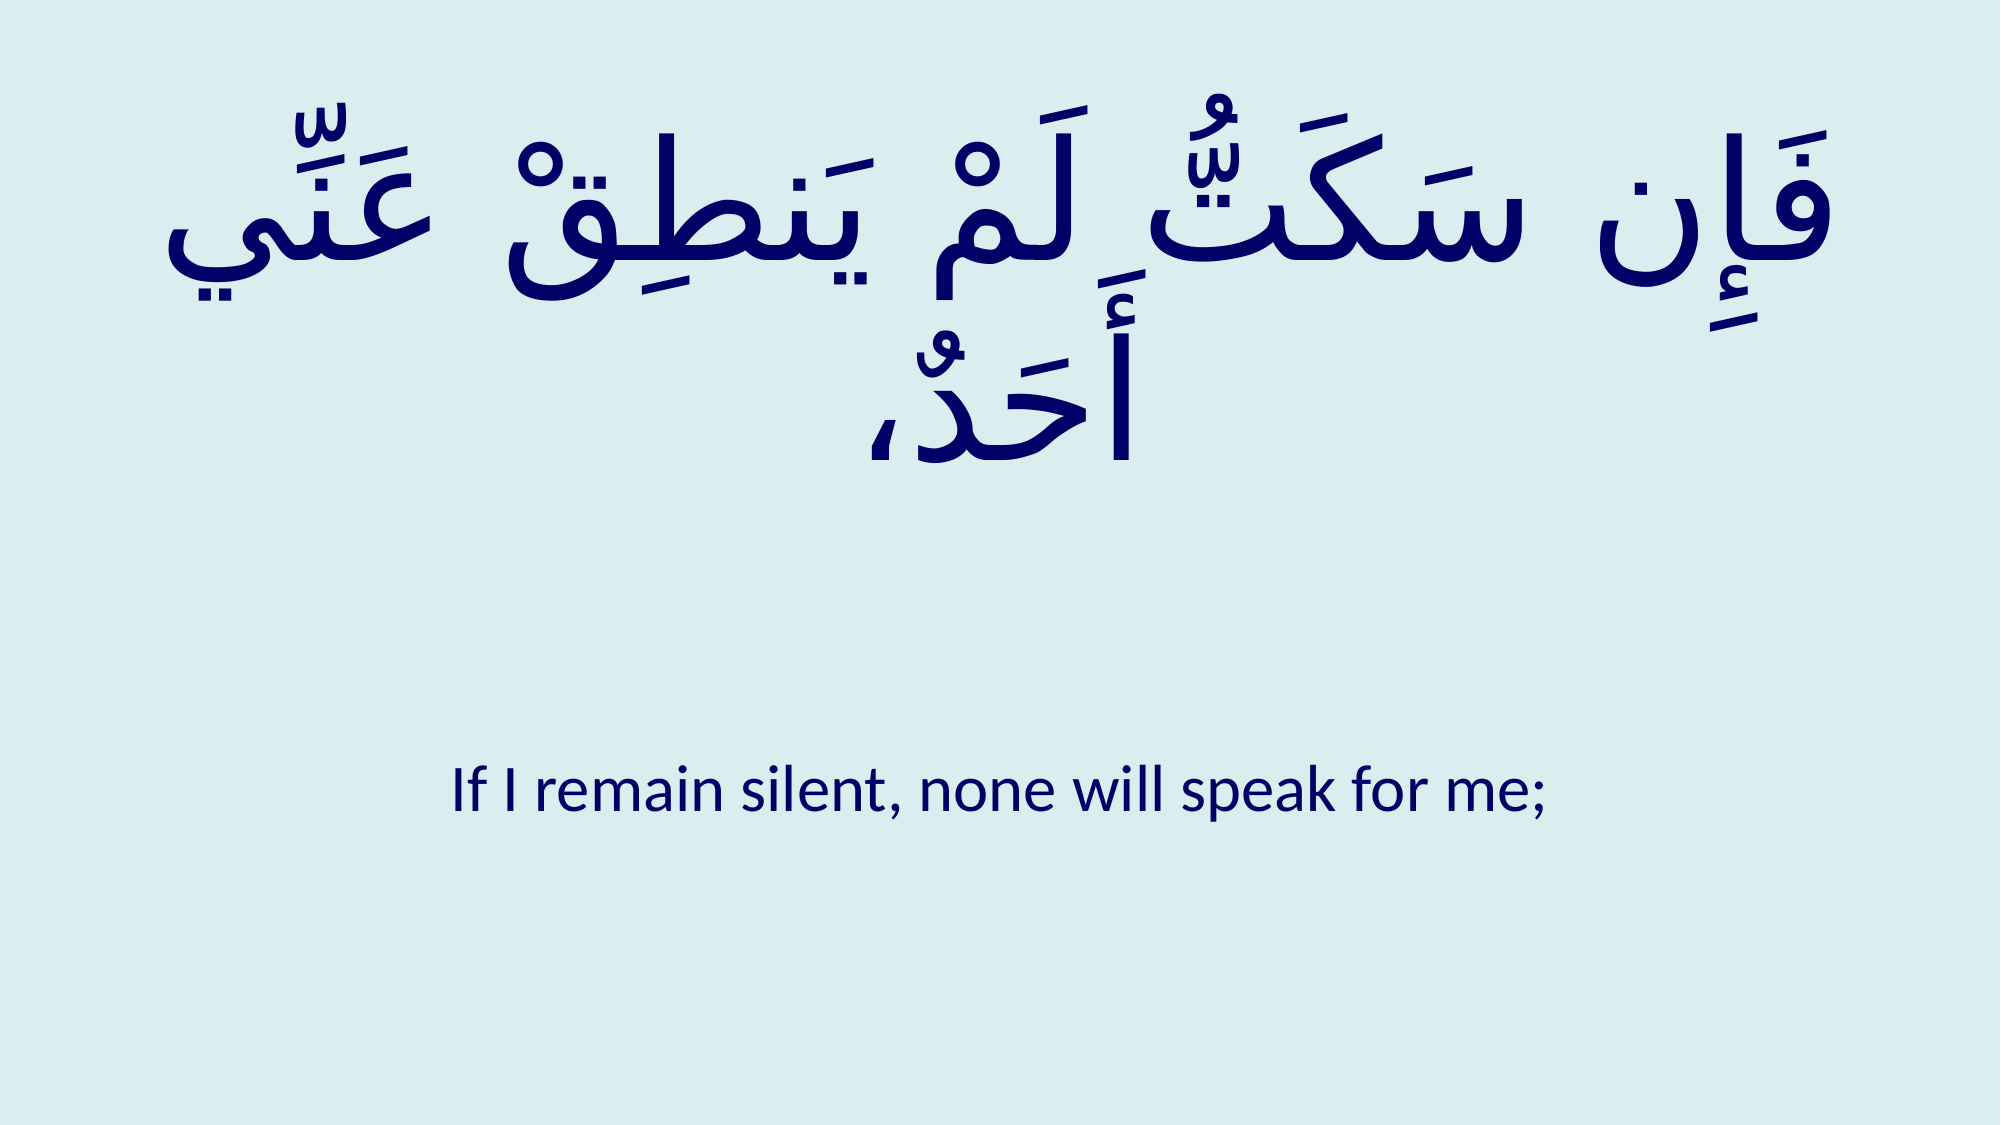

# فَإِن سَكَتُّ لَمْ يَنطِقْ عَنِّي أَحَدٌ،
If I remain silent, none will speak for me;